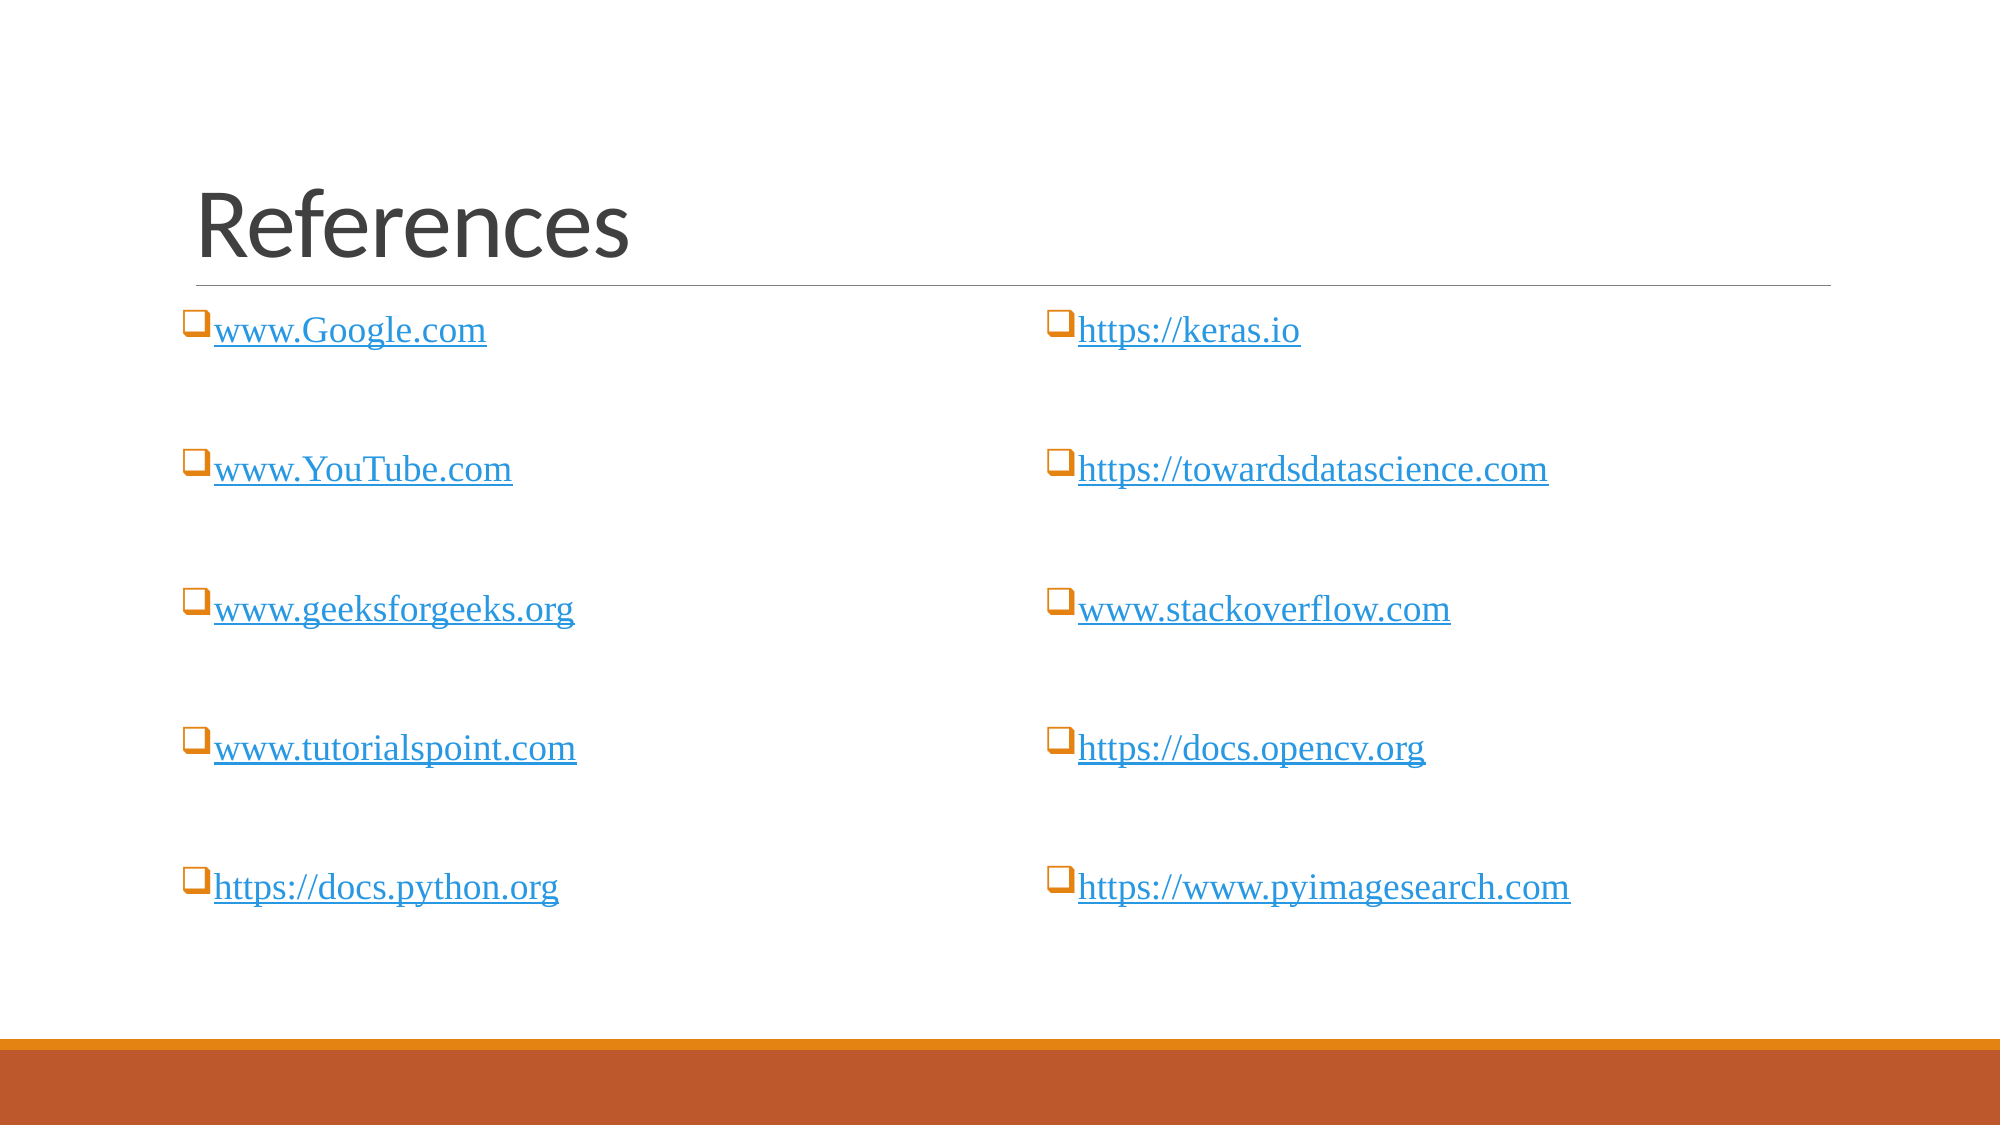

# References
www.Google.com

www.YouTube.com

www.geeksforgeeks.org

www.tutorialspoint.com

https://docs.python.org

https://keras.io

https://towardsdatascience.com

www.stackoverflow.com

https://docs.opencv.org

https://www.pyimagesearch.com